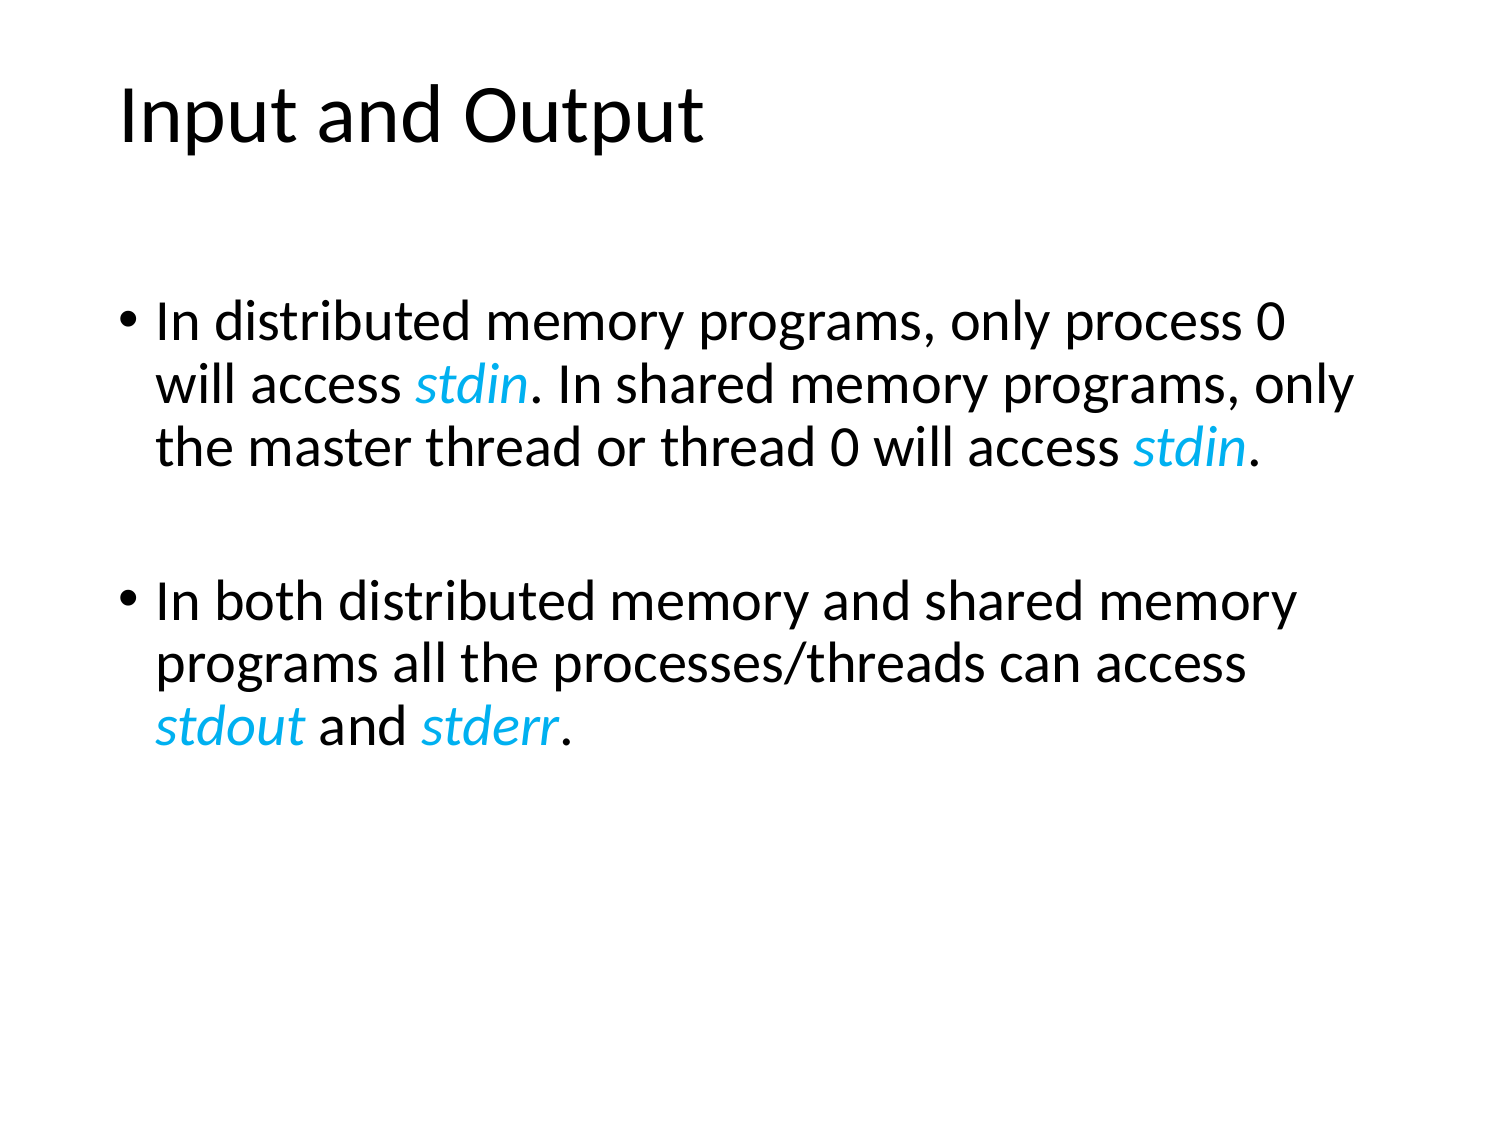

# Input and Output
In distributed memory programs, only process 0 will access stdin. In shared memory programs, only the master thread or thread 0 will access stdin.
In both distributed memory and shared memory programs all the processes/threads can access stdout and stderr.